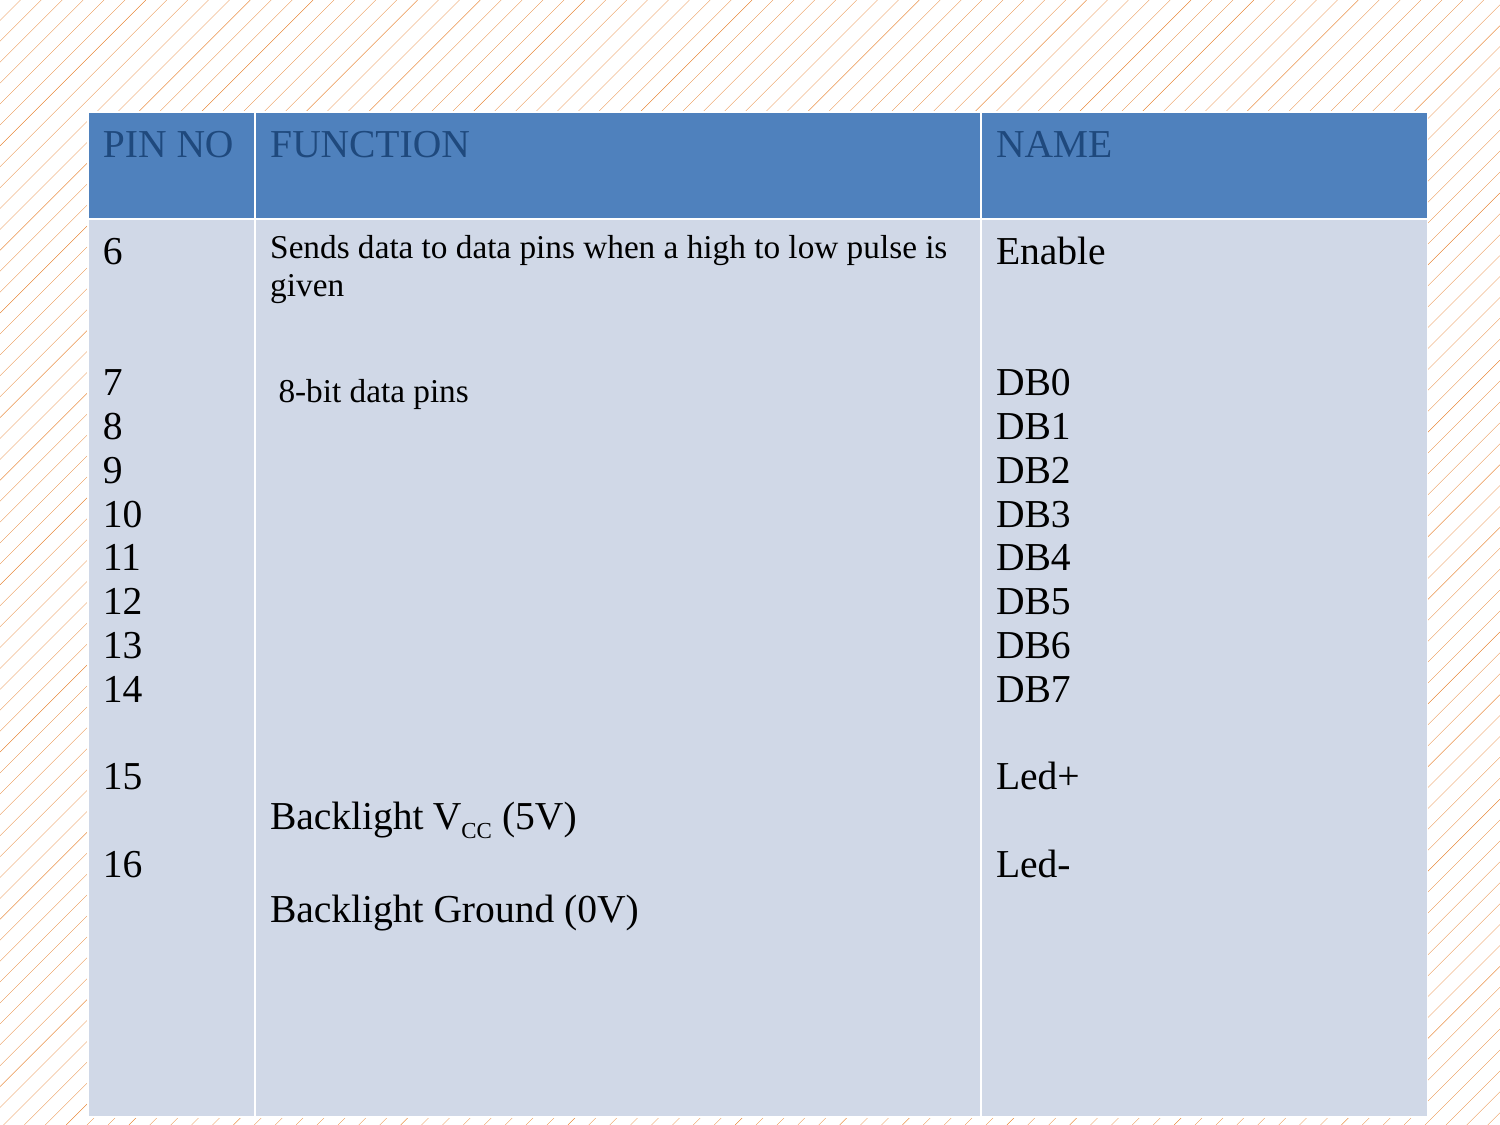

| PIN NO | FUNCTION | NAME |
| --- | --- | --- |
| 6 7 8 9 10 11 12 13 14 15 16 | Sends data to data pins when a high to low pulse is given 8-bit data pins Backlight VCC (5V) Backlight Ground (0V) | Enable DB0 DB1 DB2 DB3 DB4 DB5 DB6 DB7 Led+ Led- |